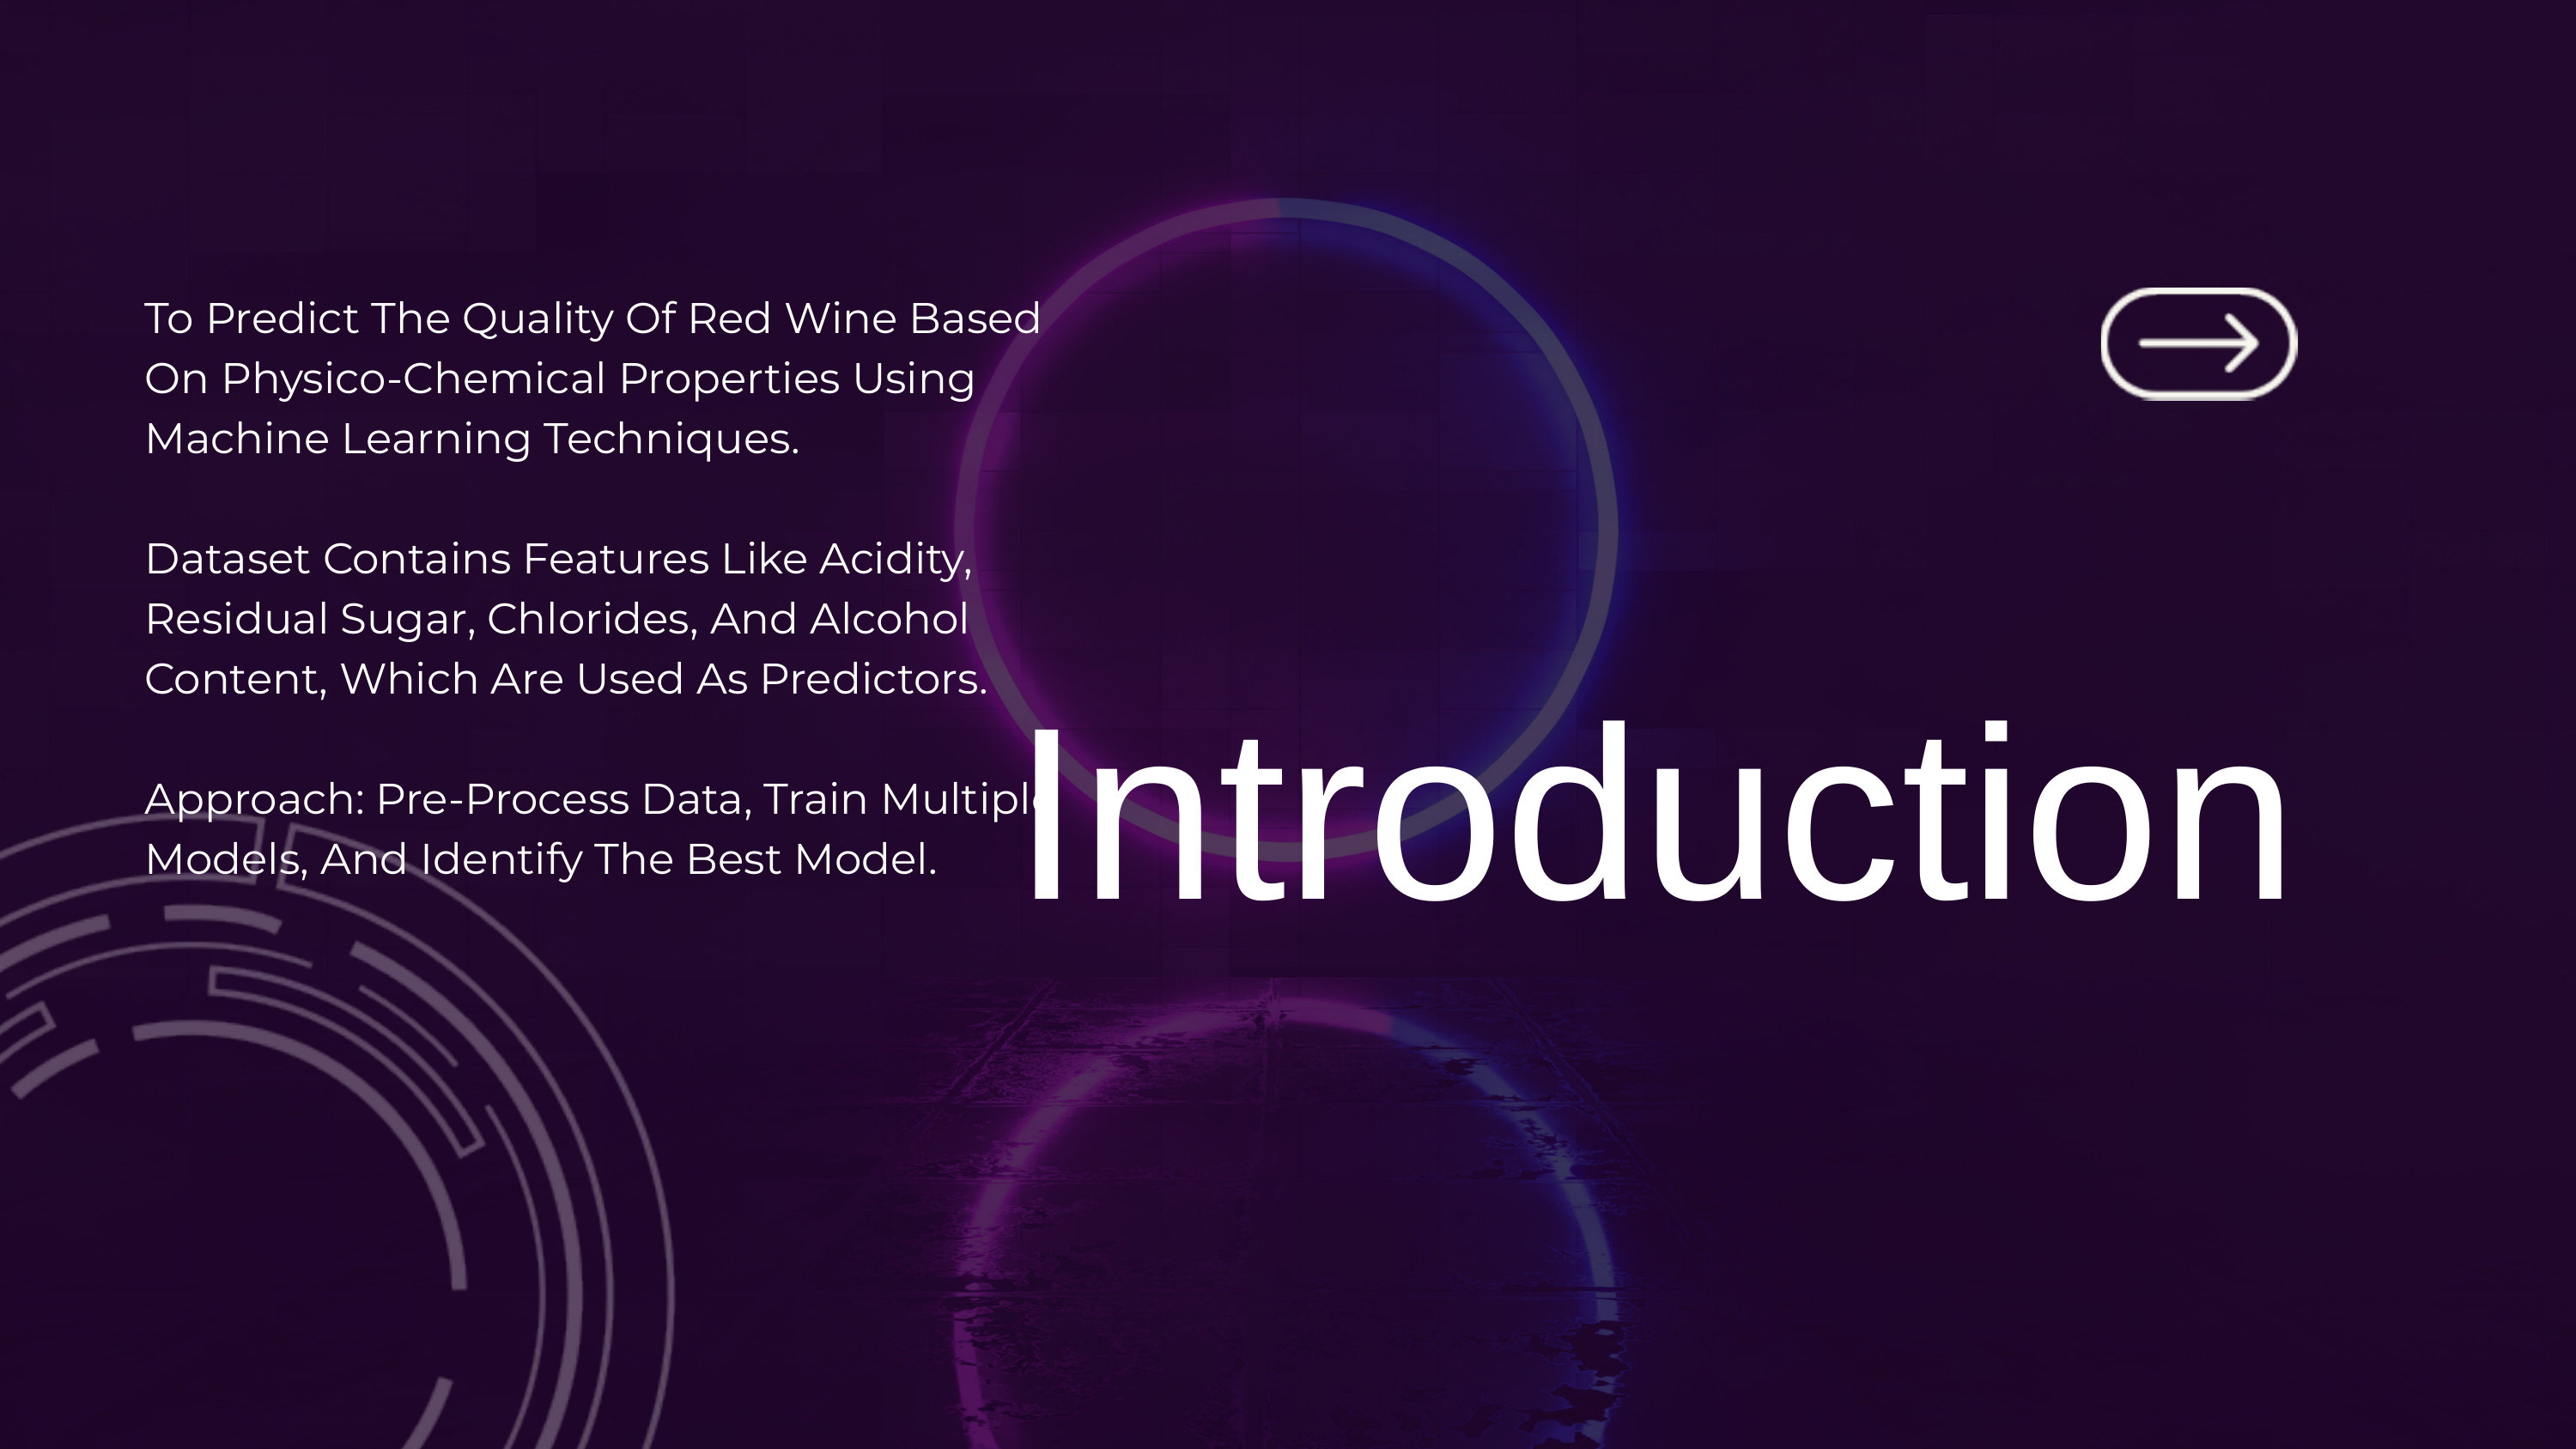

To Predict The Quality Of Red Wine Based On Physico-Chemical Properties Using Machine Learning Techniques.

Dataset Contains Features Like Acidity, Residual Sugar, Chlorides, And Alcohol Content, Which Are Used As Predictors.

Approach: Pre-Process Data, Train Multiple Models, And Identify The Best Model.

Introduction